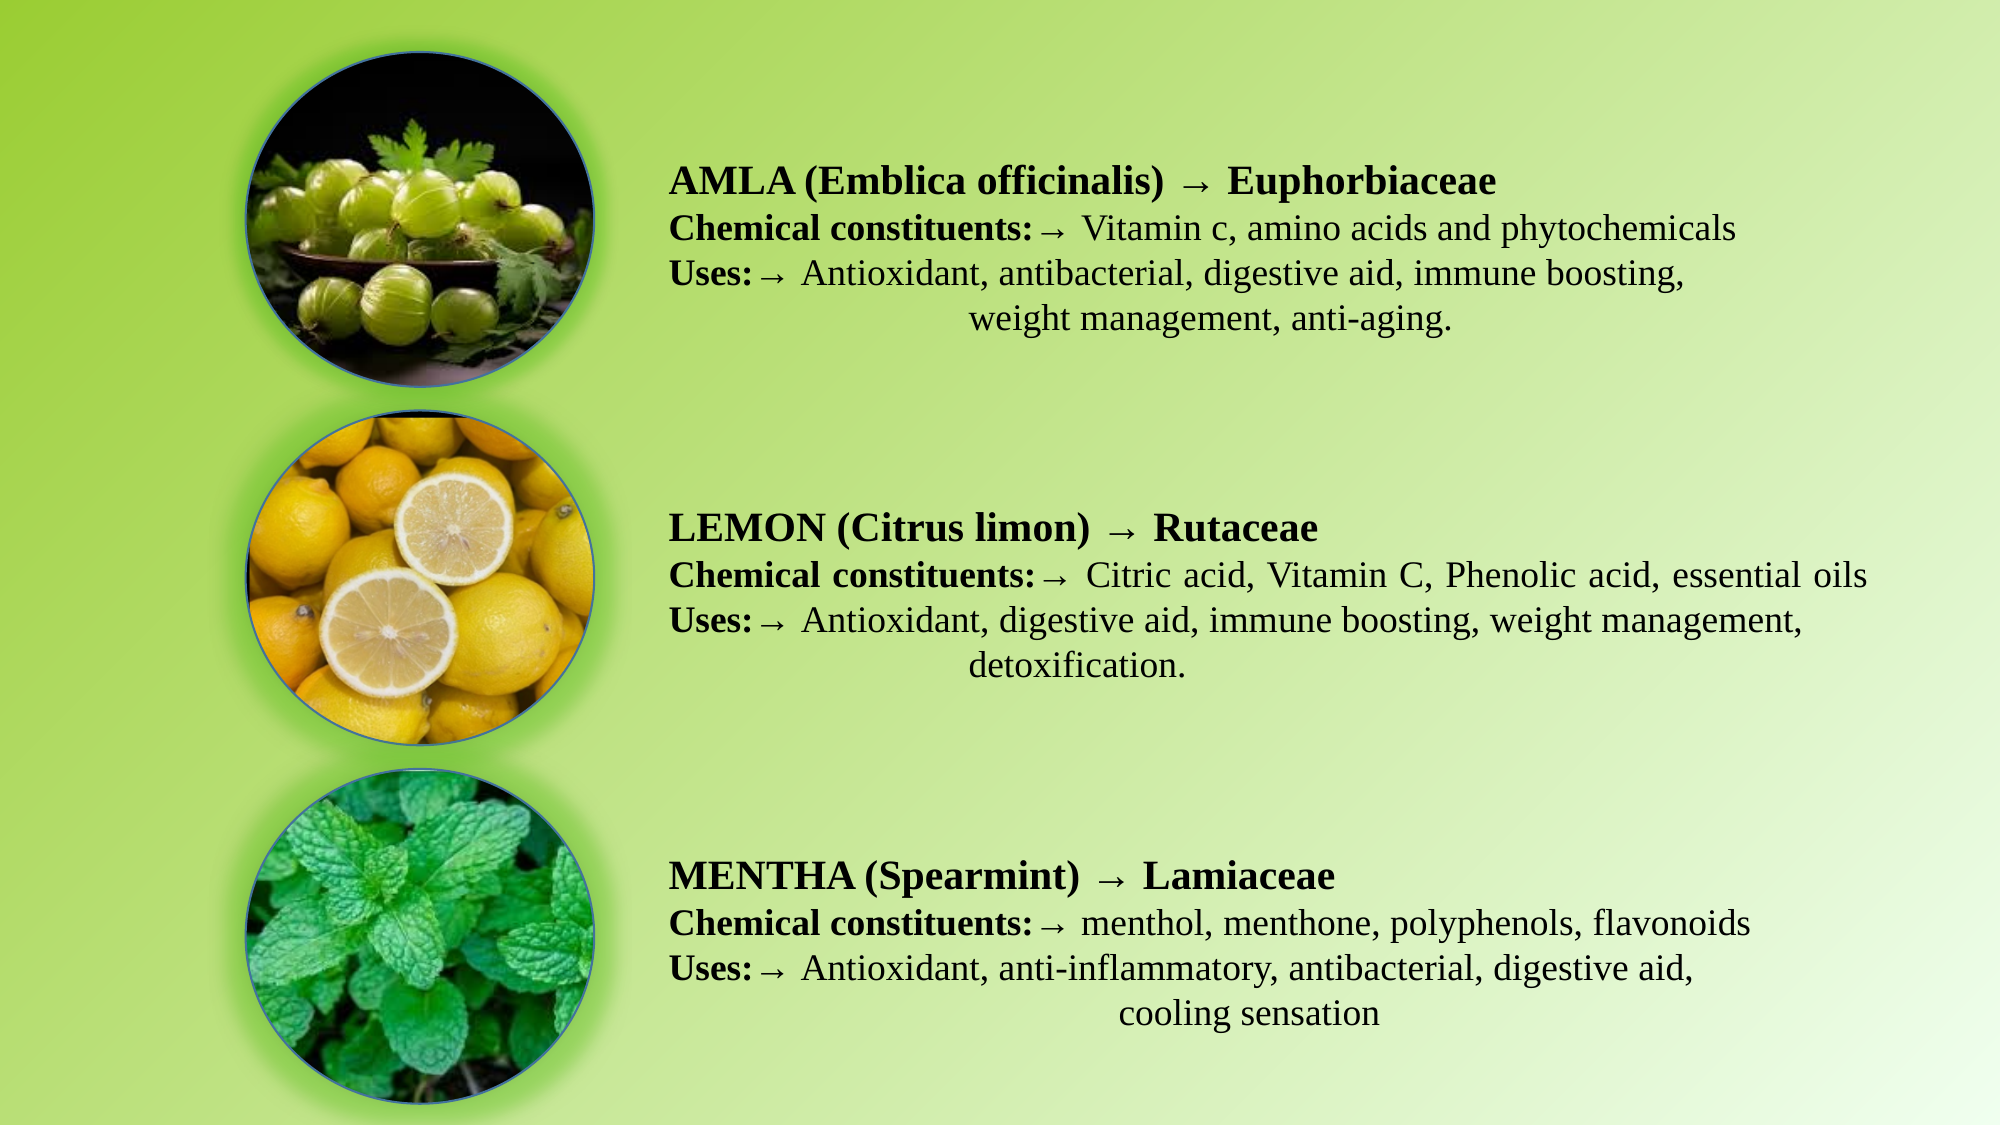

AMLA (Emblica officinalis) → Euphorbiaceae
Chemical constituents:→ Vitamin c, amino acids and phytochemicals
Uses:→ Antioxidant, antibacterial, digestive aid, immune boosting,
		weight management, anti-aging.

LEMON (Citrus limon) → Rutaceae
Chemical constituents:→ Citric acid, Vitamin C, Phenolic acid, essential oils Uses:→ Antioxidant, digestive aid, immune boosting, weight management, 			detoxification.

MENTHA (Spearmint) → Lamiaceae
Chemical constituents:→ menthol, menthone, polyphenols, flavonoids
Uses:→ Antioxidant, anti-inflammatory, antibacterial, digestive aid,
			cooling sensation